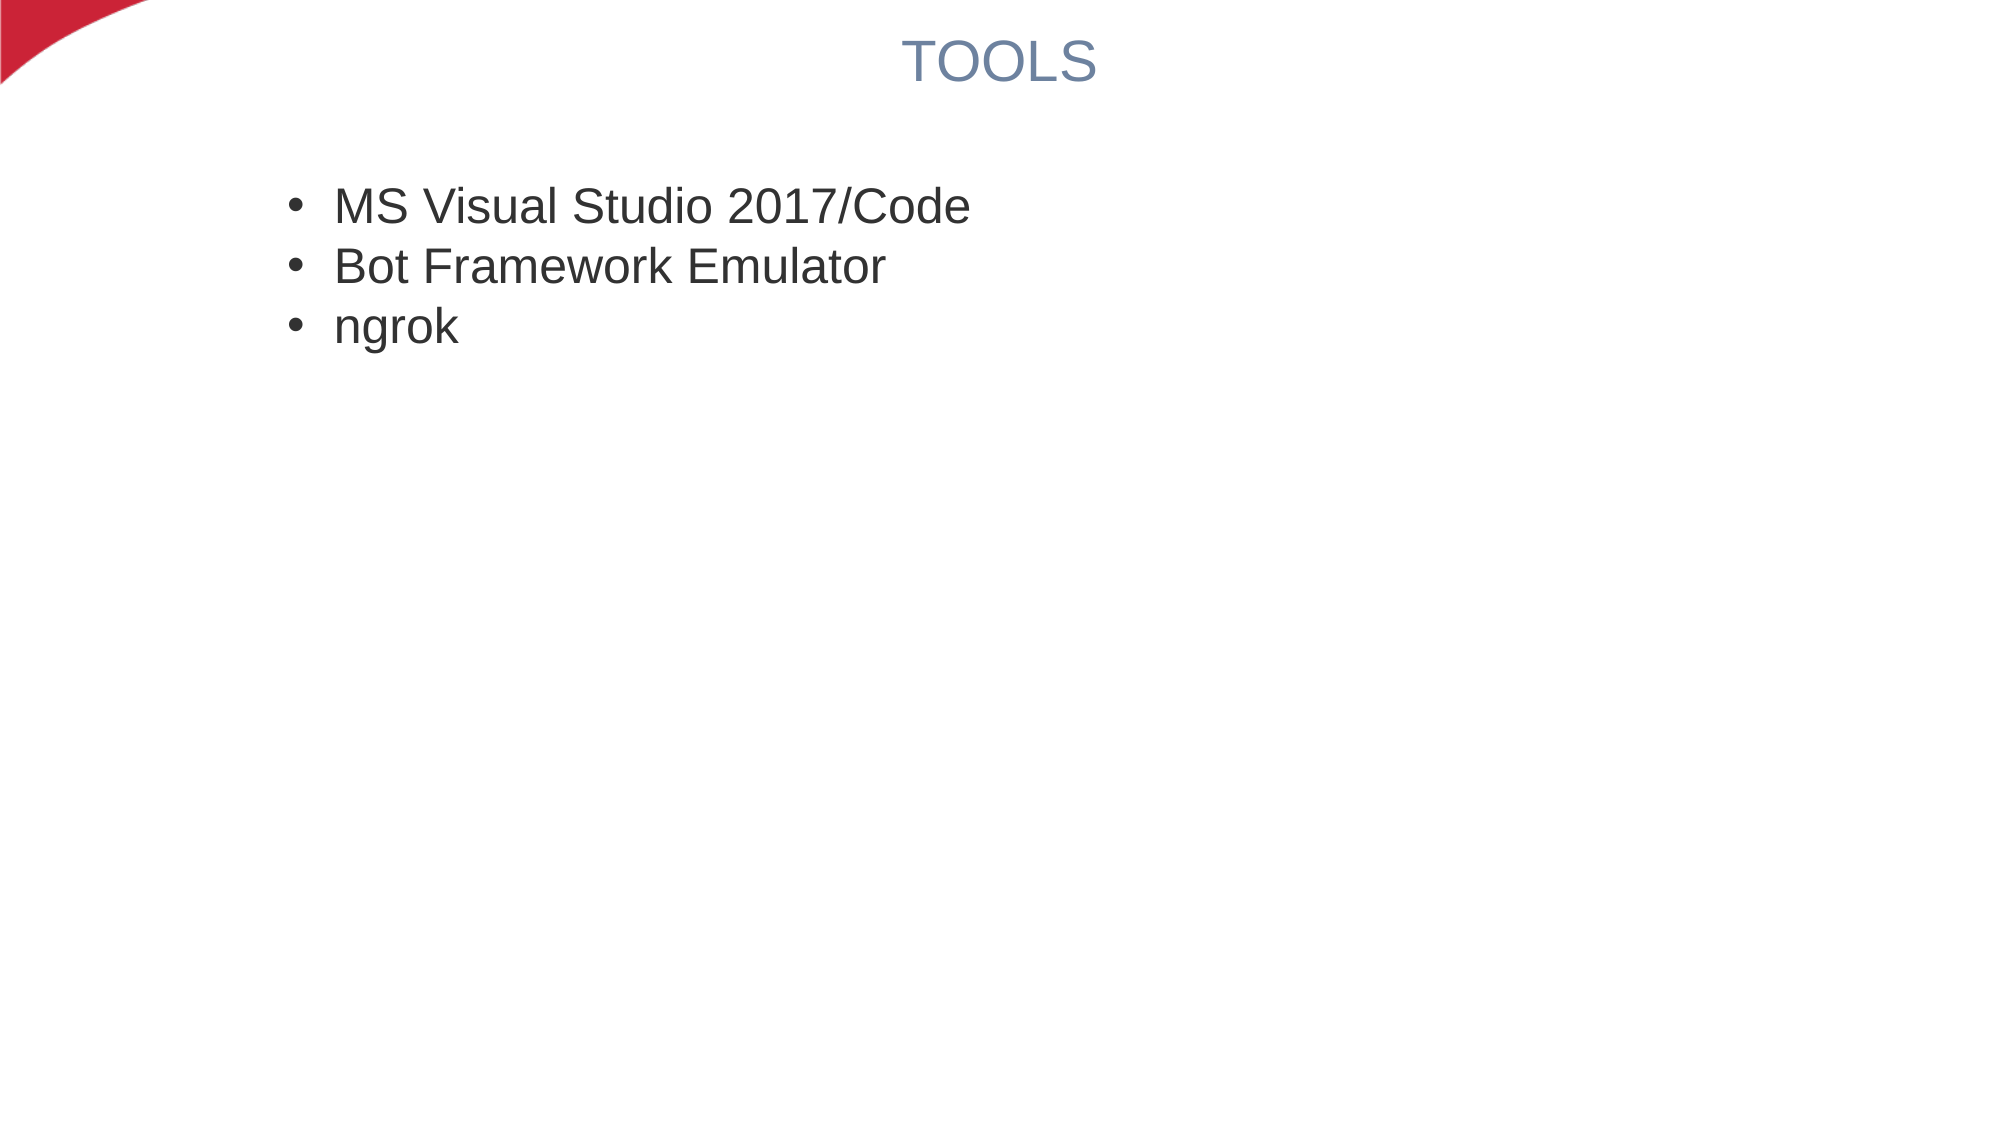

# TOOLS
MS Visual Studio 2017/Code
Bot Framework Emulator
ngrok